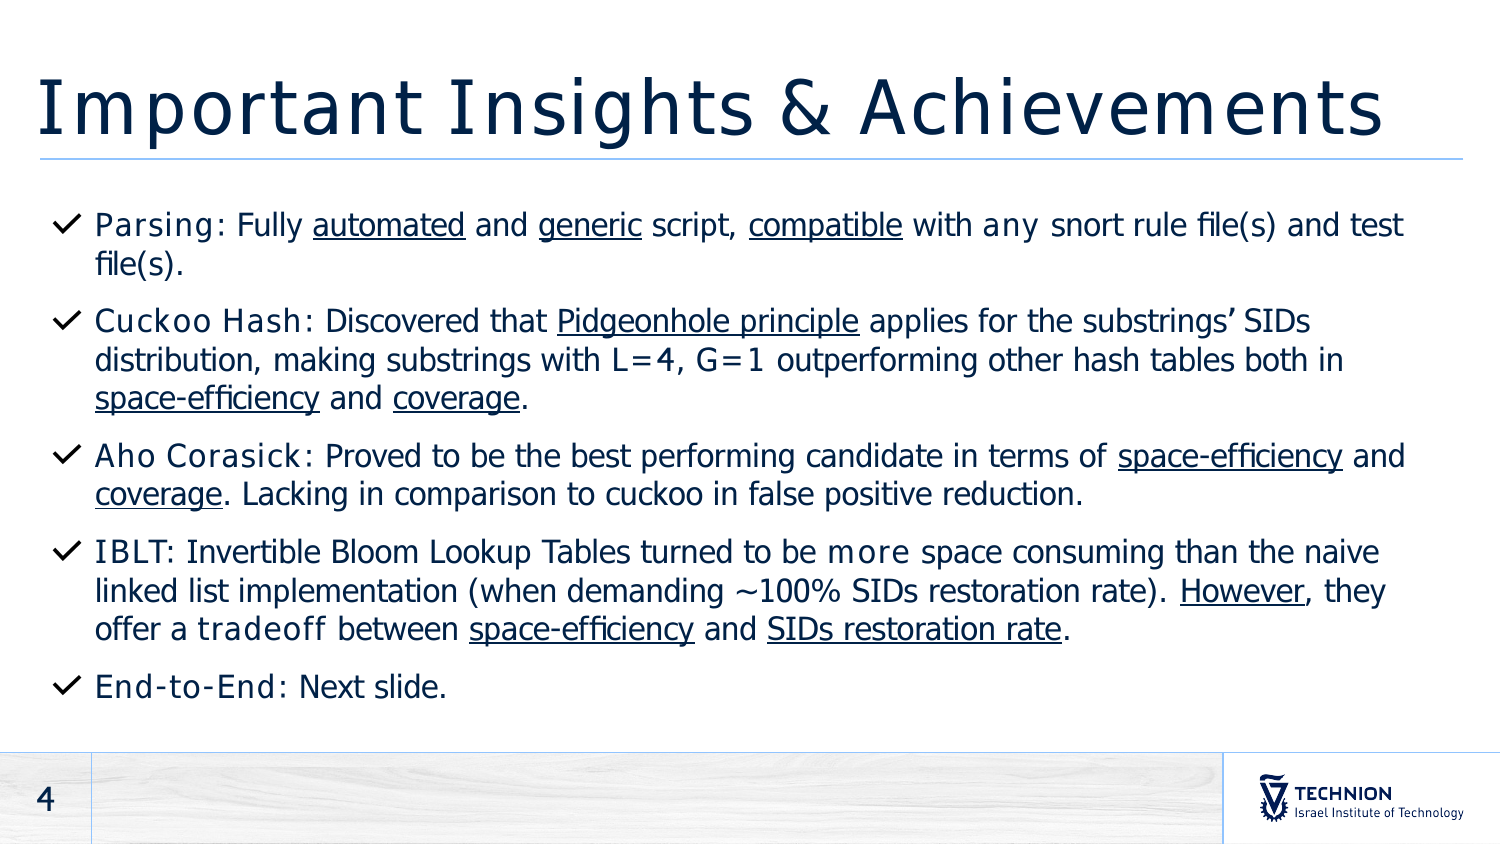

# Important Insights & Achievements
Parsing: Fully automated and generic script, compatible with any snort rule file(s) and test file(s).
Cuckoo Hash: Discovered that Pidgeonhole principle applies for the substrings’ SIDs distribution, making substrings with L=4, G=1 outperforming other hash tables both in space-efficiency and coverage.
Aho Corasick: Proved to be the best performing candidate in terms of space-efficiency and coverage. Lacking in comparison to cuckoo in false positive reduction.
IBLT: Invertible Bloom Lookup Tables turned to be more space consuming than the naive linked list implementation (when demanding ~100% SIDs restoration rate). However, they offer a tradeoff between space-efficiency and SIDs restoration rate.
End-to-End: Next slide.
4